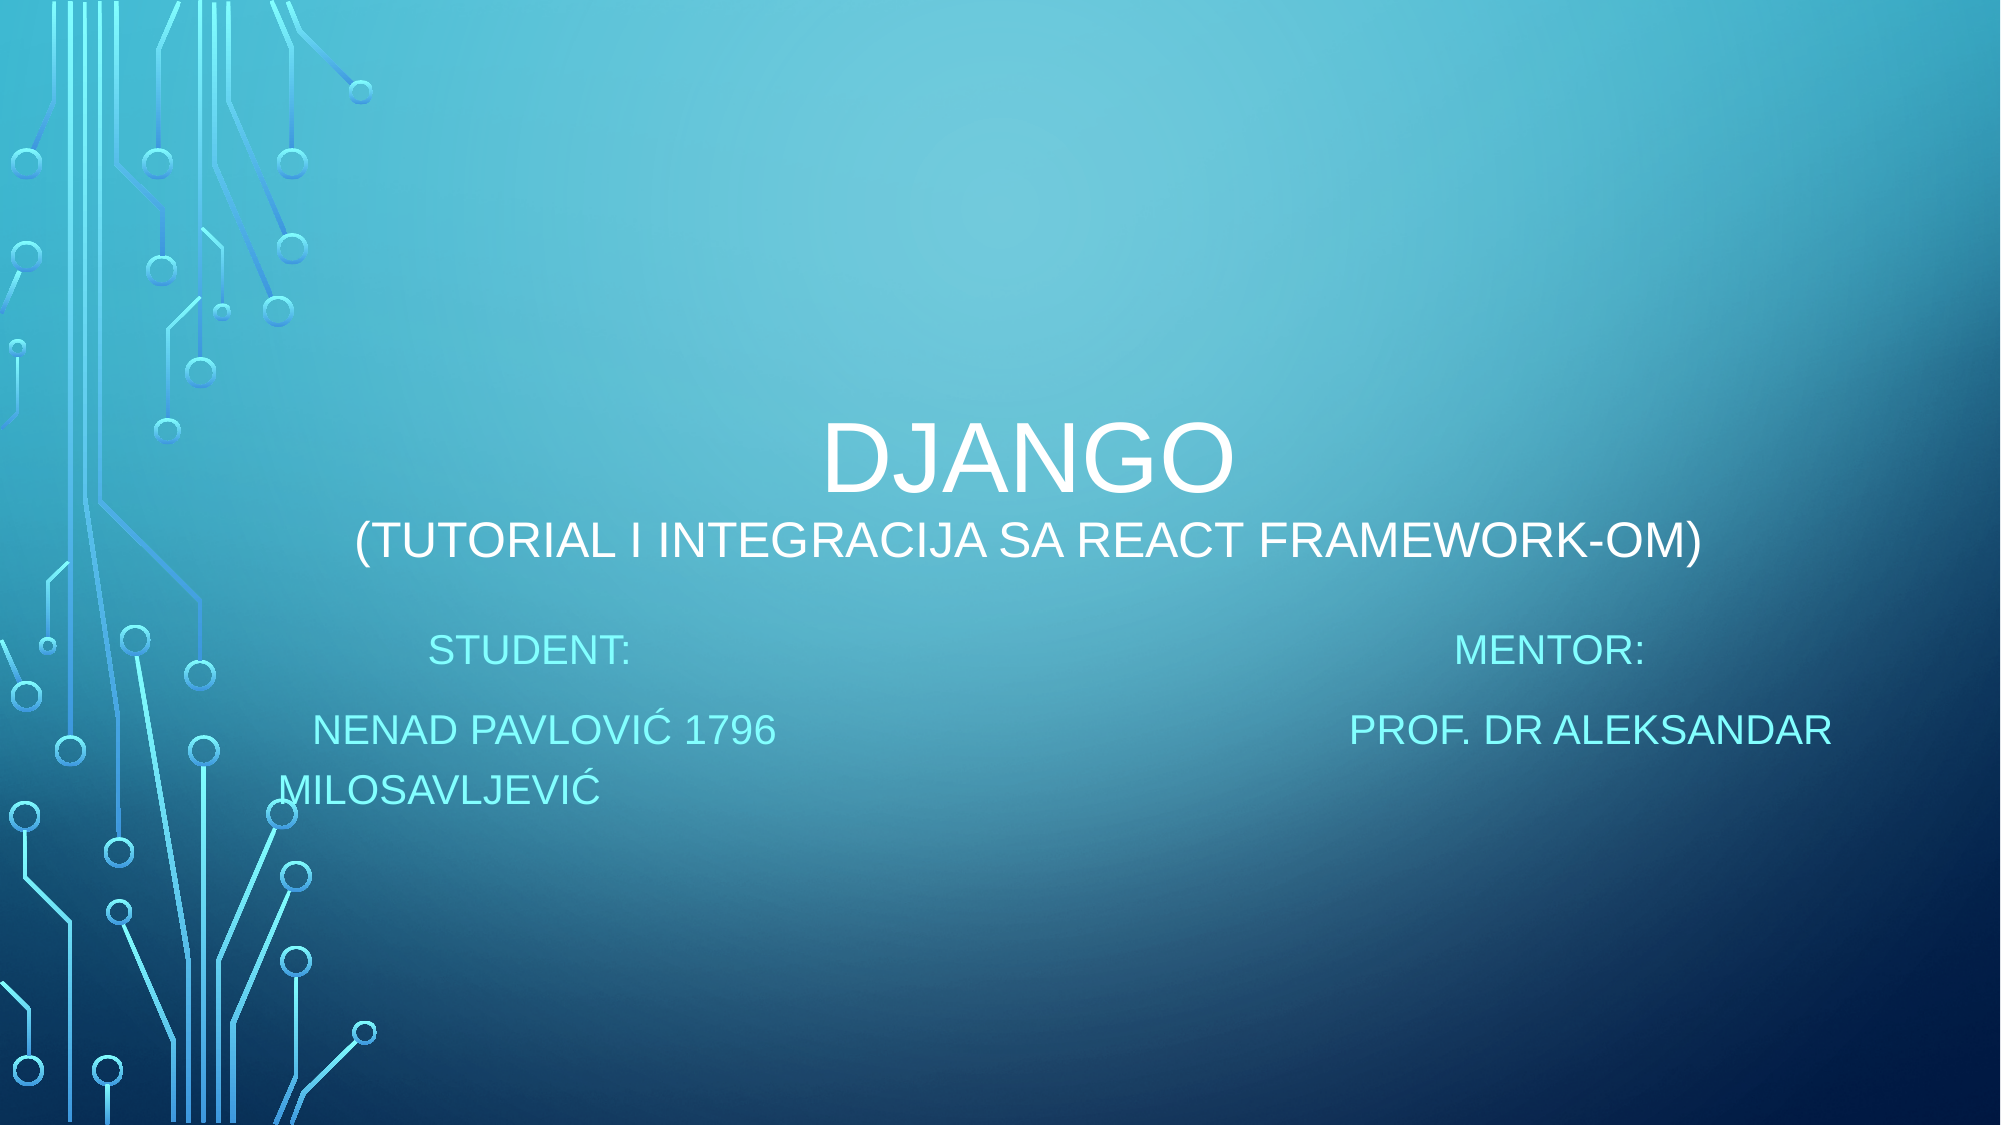

# Django (Tutorial I integracija sa React framework-om)
	Student:					           mentor:
   Nenad pavlović 1796	                                         prof. Dr Aleksandar milosavljević